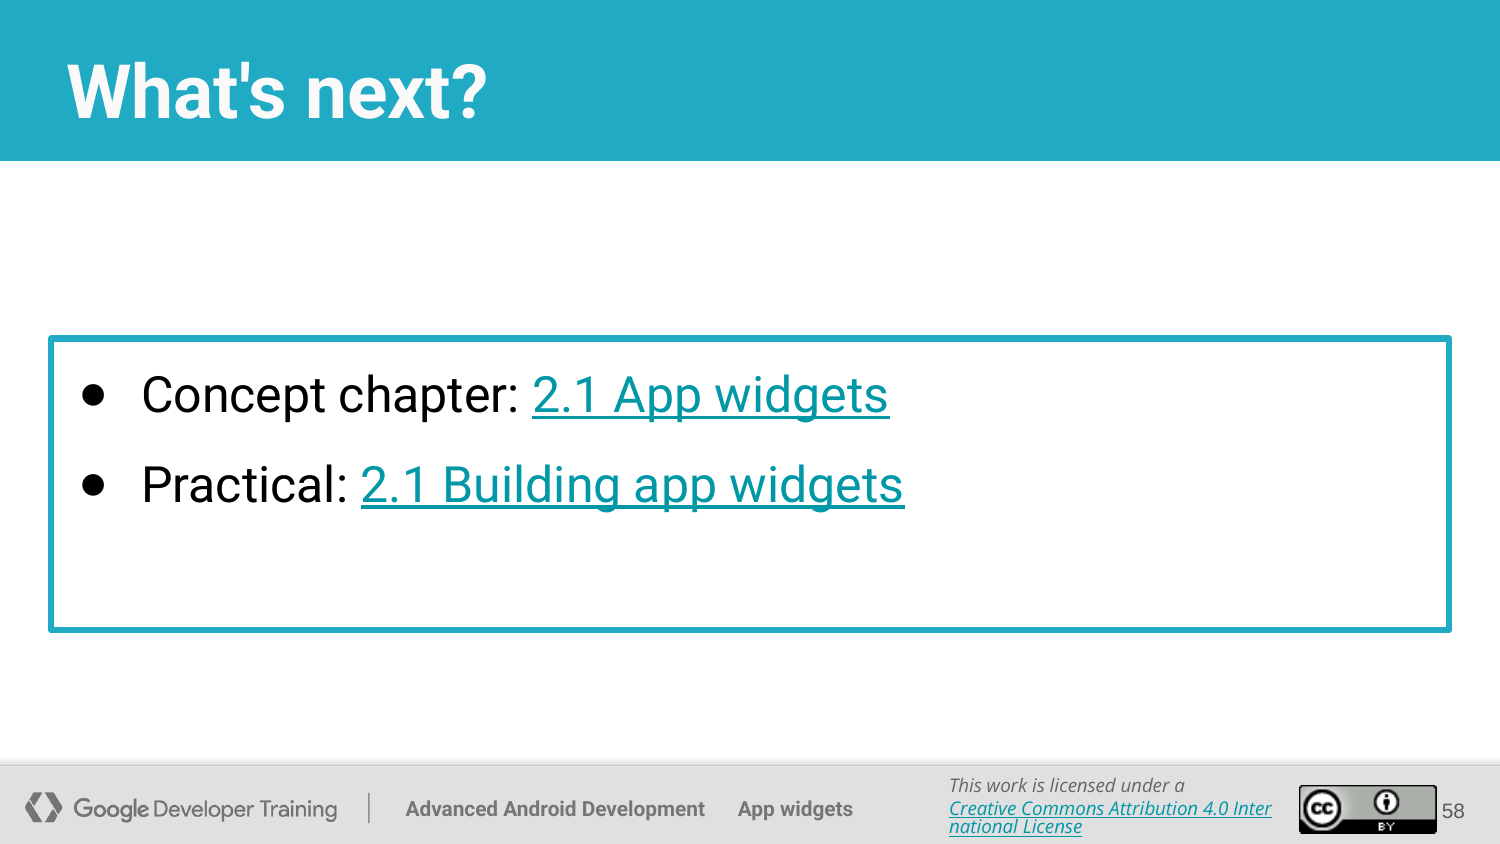

# What's next?
Concept chapter: 2.1 App widgets
Practical: 2.1 Building app widgets
58